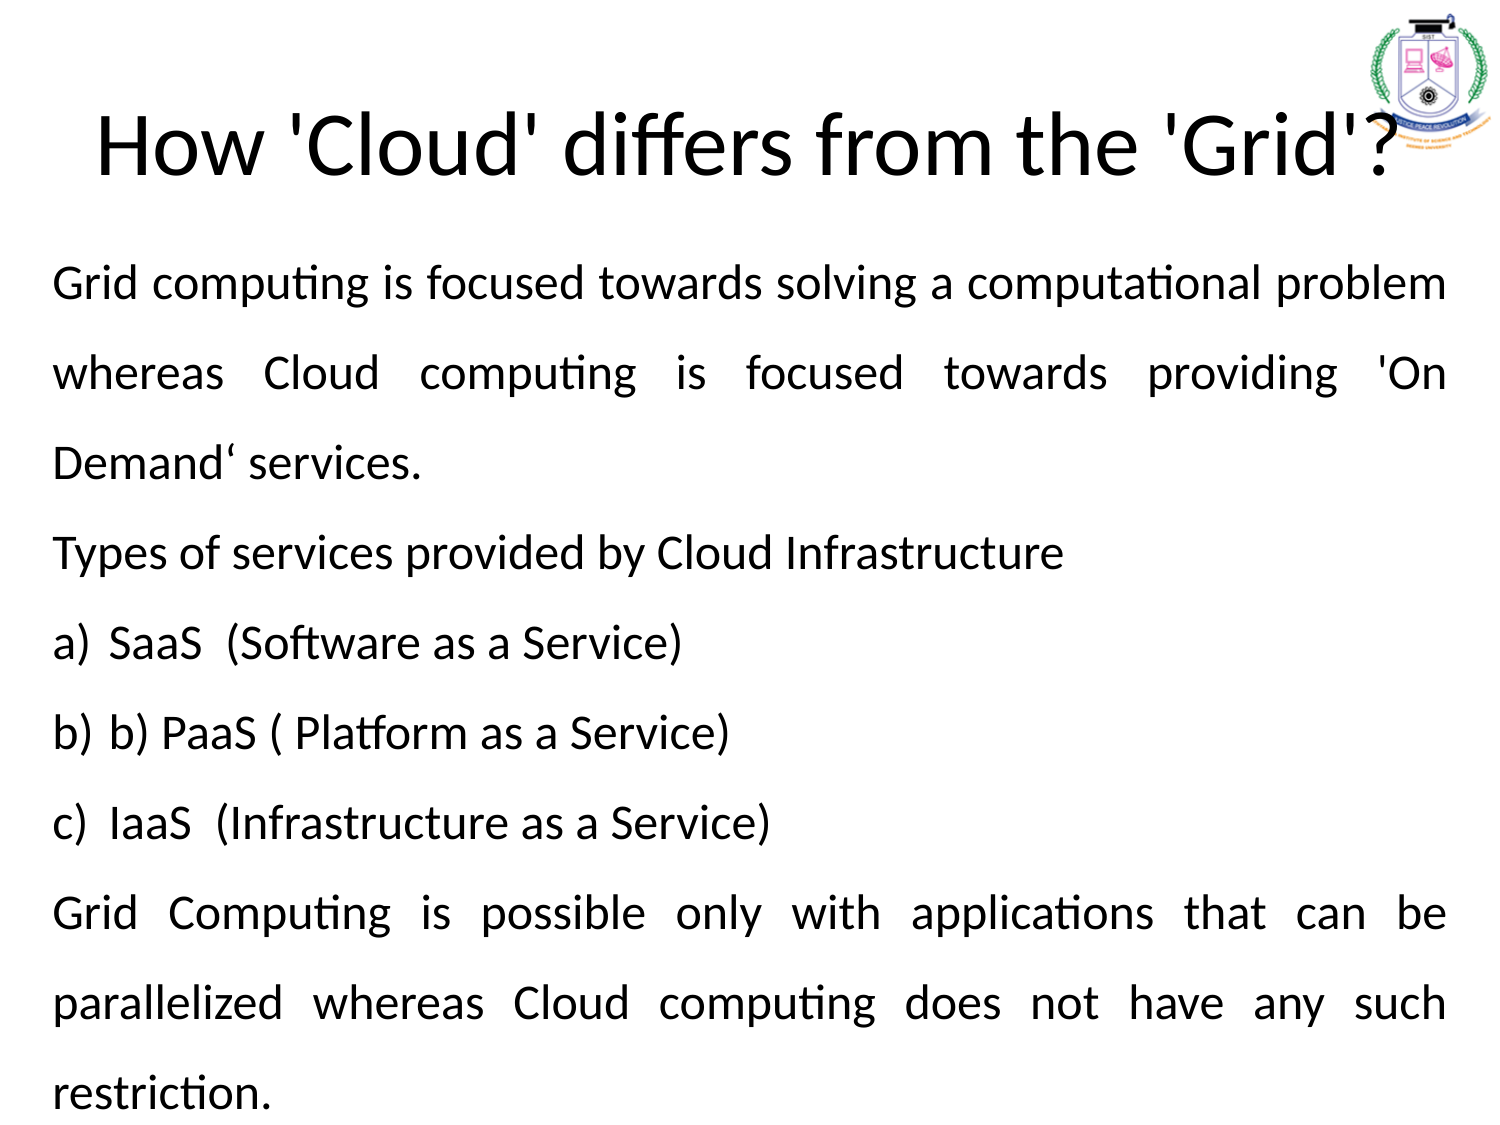

# How 'Cloud' differs from the 'Grid'?
Grid computing is focused towards solving a computational problem whereas Cloud computing is focused towards providing 'On Demand‘ services.
Types of services provided by Cloud Infrastructure
SaaS  (Software as a Service)
b) PaaS ( Platform as a Service)
IaaS  (Infrastructure as a Service)
Grid Computing is possible only with applications that can be parallelized whereas Cloud computing does not have any such restriction.